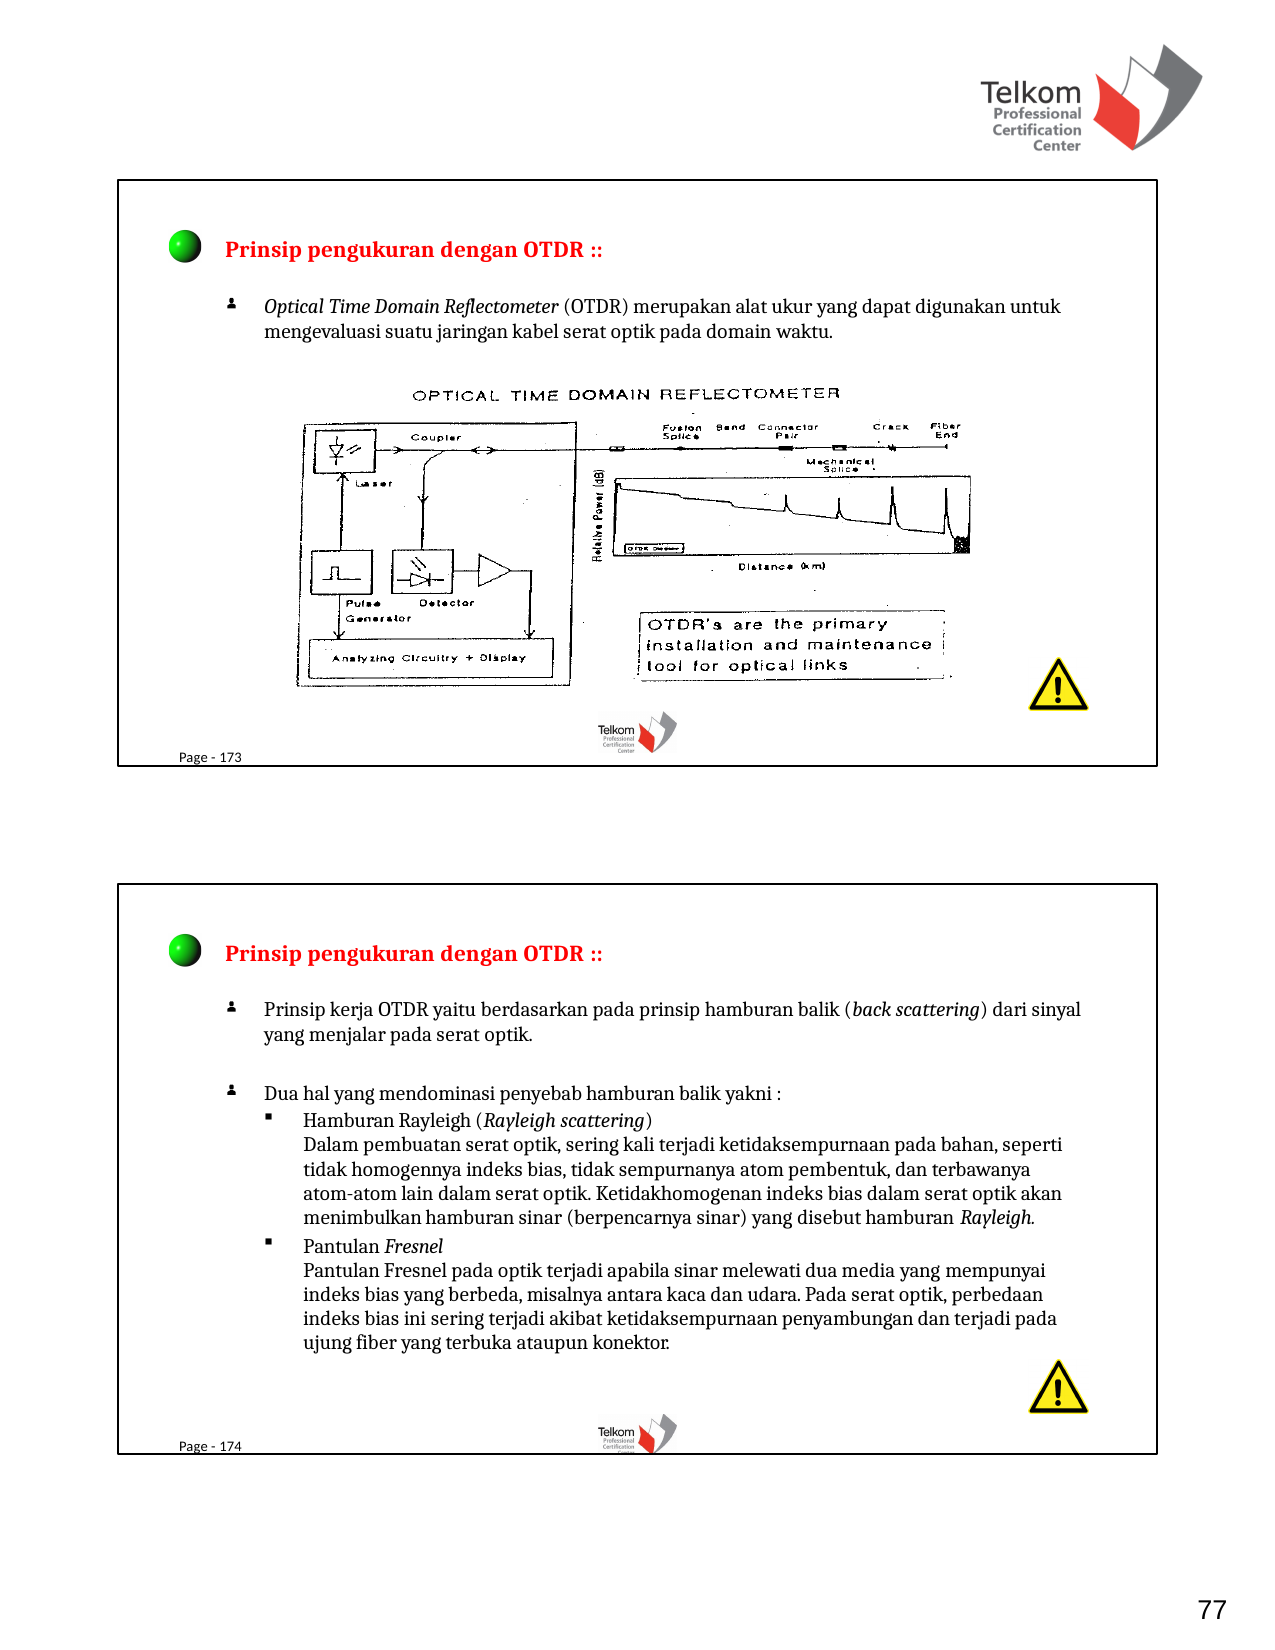

Prinsip pengukuran dengan OTDR ::

Optical Time Domain Reflectometer (OTDR) merupakan alat ukur yang dapat digunakan untuk  mengevaluasi suatu jaringan kabel serat optik pada domain waktu.

Page - 173

Prinsip pengukuran dengan OTDR ::

Prinsip kerja OTDR yaitu berdasarkan pada prinsip hamburan balik (back scattering) dari sinyal  yang menjalar pada serat optik.

Dua hal yang mendominasi penyebab hamburan balik yakni :
Hamburan Rayleigh (Rayleigh scattering)
Dalam pembuatan serat optik, sering kali terjadi ketidaksempurnaan pada bahan, seperti  tidak homogennya indeks bias, tidak sempurnanya atom pembentuk, dan terbawanya  atom-atom lain dalam serat optik. Ketidakhomogenan indeks bias dalam serat optik akan  menimbulkan hamburan sinar (berpencarnya sinar) yang disebut hamburan Rayleigh.
Pantulan Fresnel
Pantulan Fresnel pada optik terjadi apabila sinar melewati dua media yang mempunyai
indeks bias yang berbeda, misalnya antara kaca dan udara. Pada serat optik, perbedaan  indeks bias ini sering terjadi akibat ketidaksempurnaan penyambungan dan terjadi pada  ujung fiber yang terbuka ataupun konektor.

Page - 174

77